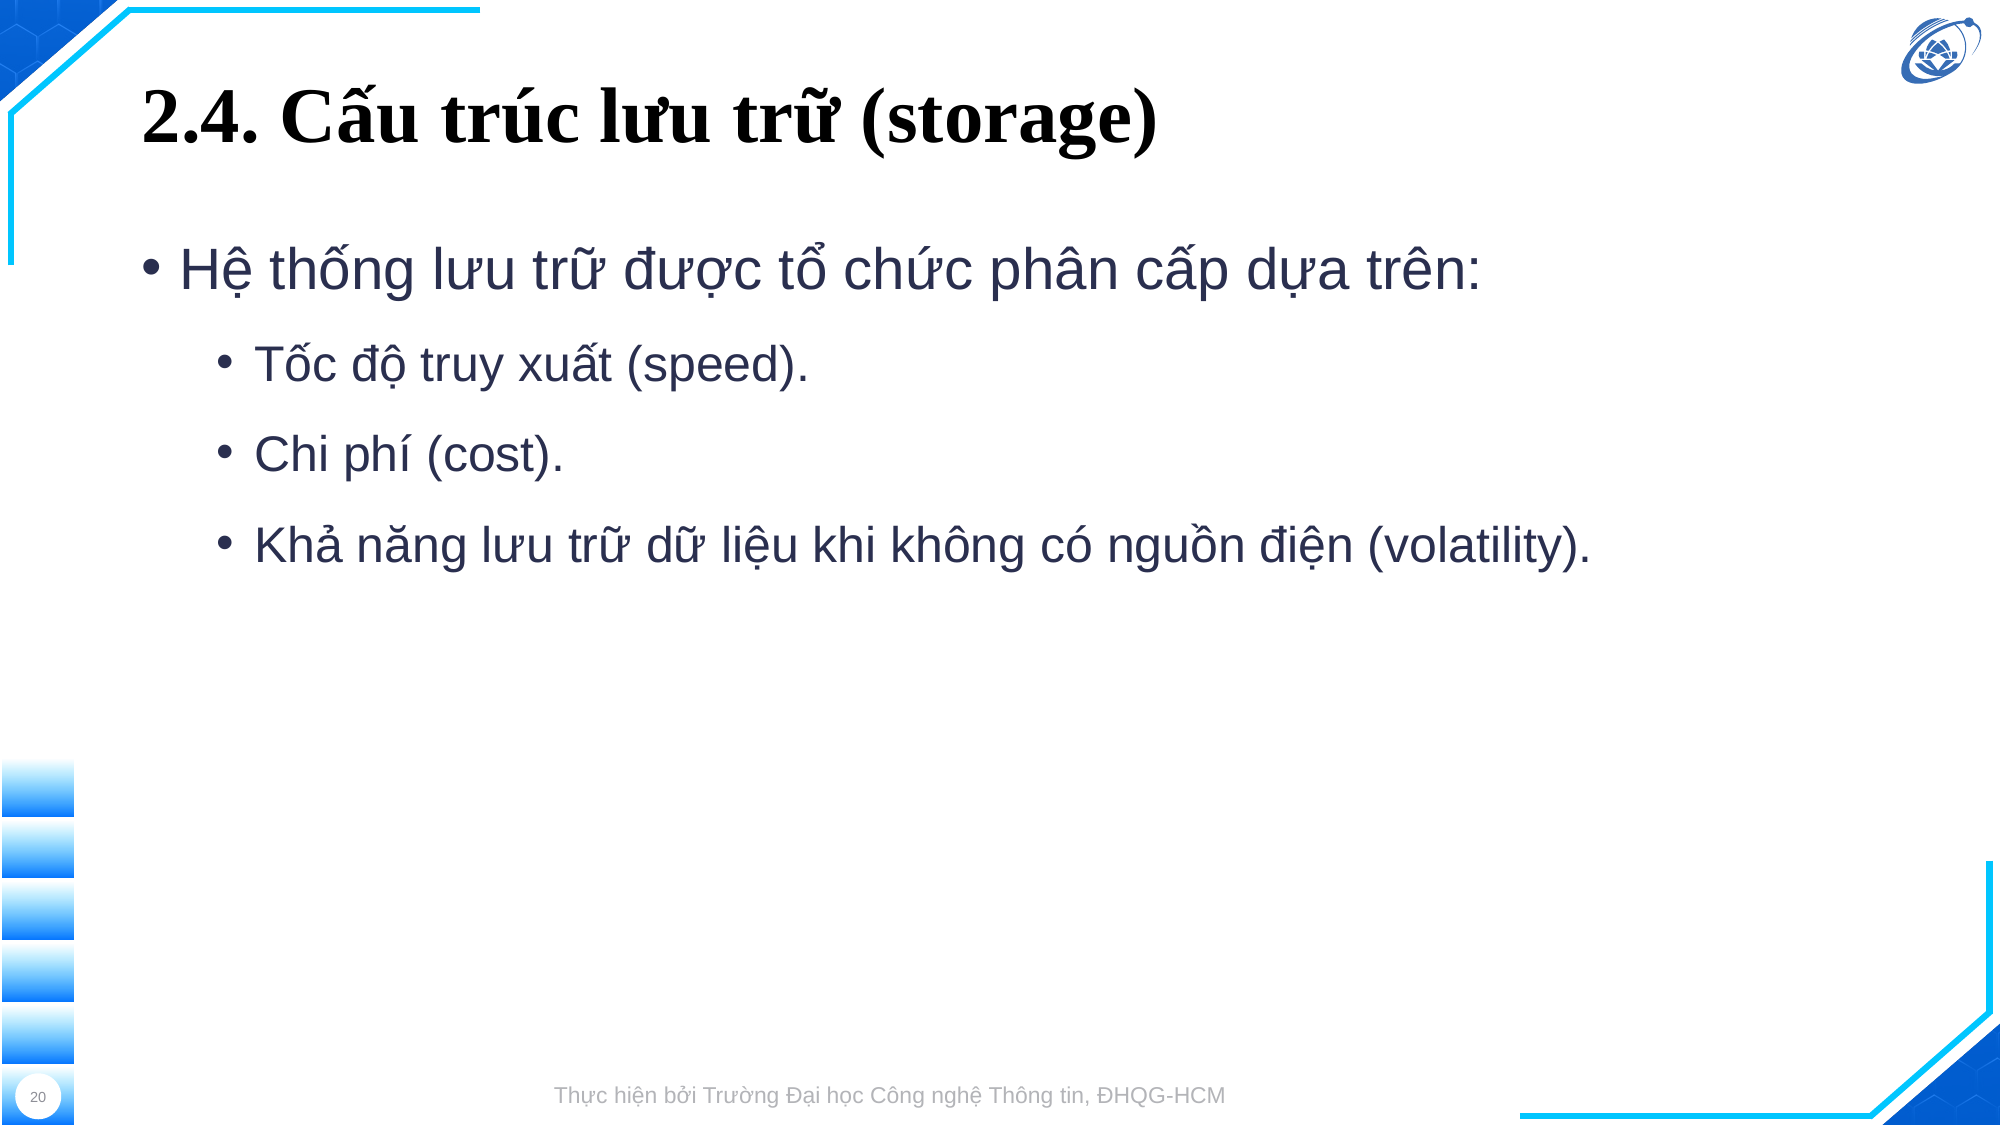

# 2.4. Cấu trúc lưu trữ (storage)
Hệ thống lưu trữ được tổ chức phân cấp dựa trên:
Tốc độ truy xuất (speed).
Chi phí (cost).
Khả năng lưu trữ dữ liệu khi không có nguồn điện (volatility).

20
Thực hiện bởi Trường Đại học Công nghệ Thông tin, ĐHQG-HCM